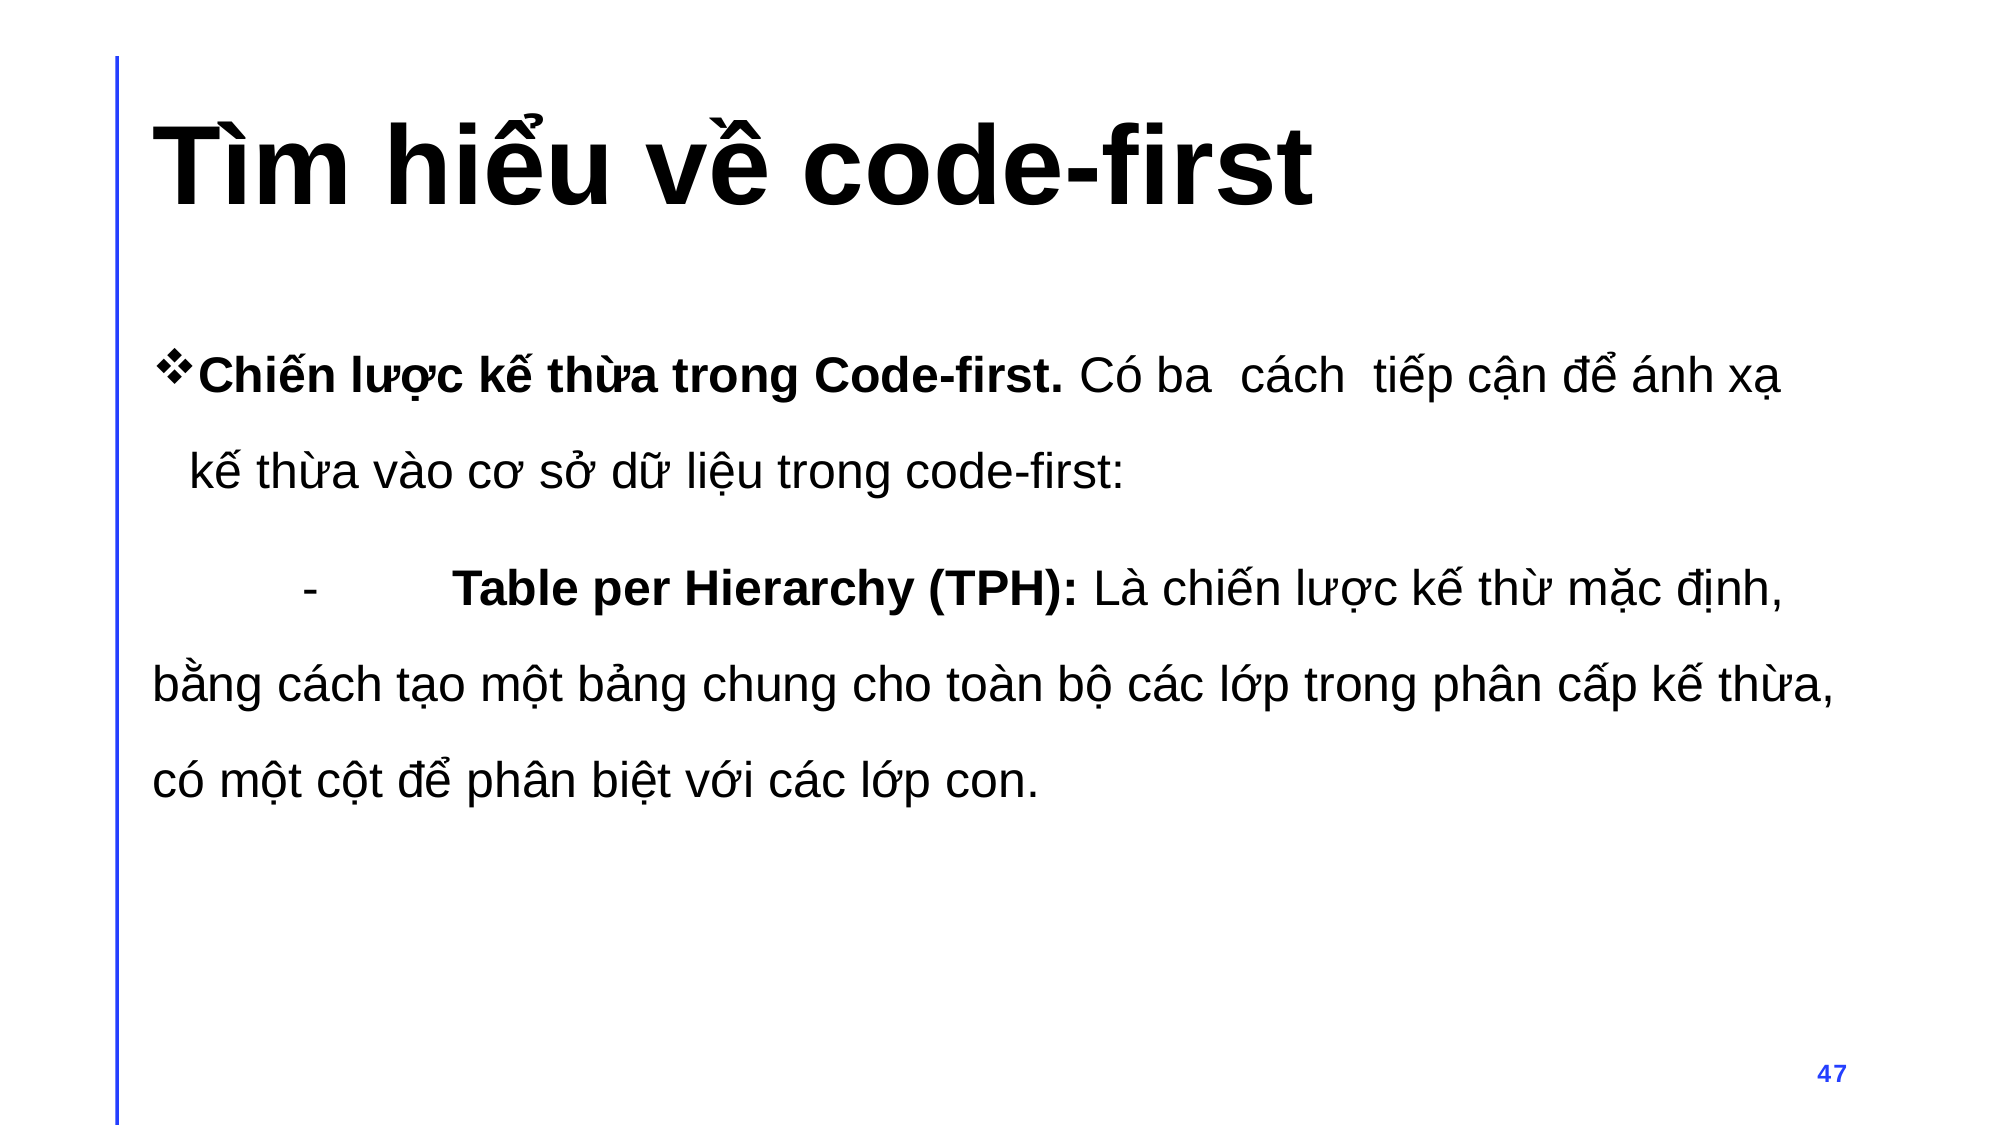

# Tìm hiểu về code-first
Chiến lược kế thừa trong Code-first. Có ba  cách  tiếp cận để ánh xạ kế thừa vào cơ sở dữ liệu trong code-first:
	-	Table per Hierarchy (TPH): Là chiến lược kế thừ mặc định, bằng cách tạo một bảng chung cho toàn bộ các lớp trong phân cấp kế thừa, có một cột để phân biệt với các lớp con.
47